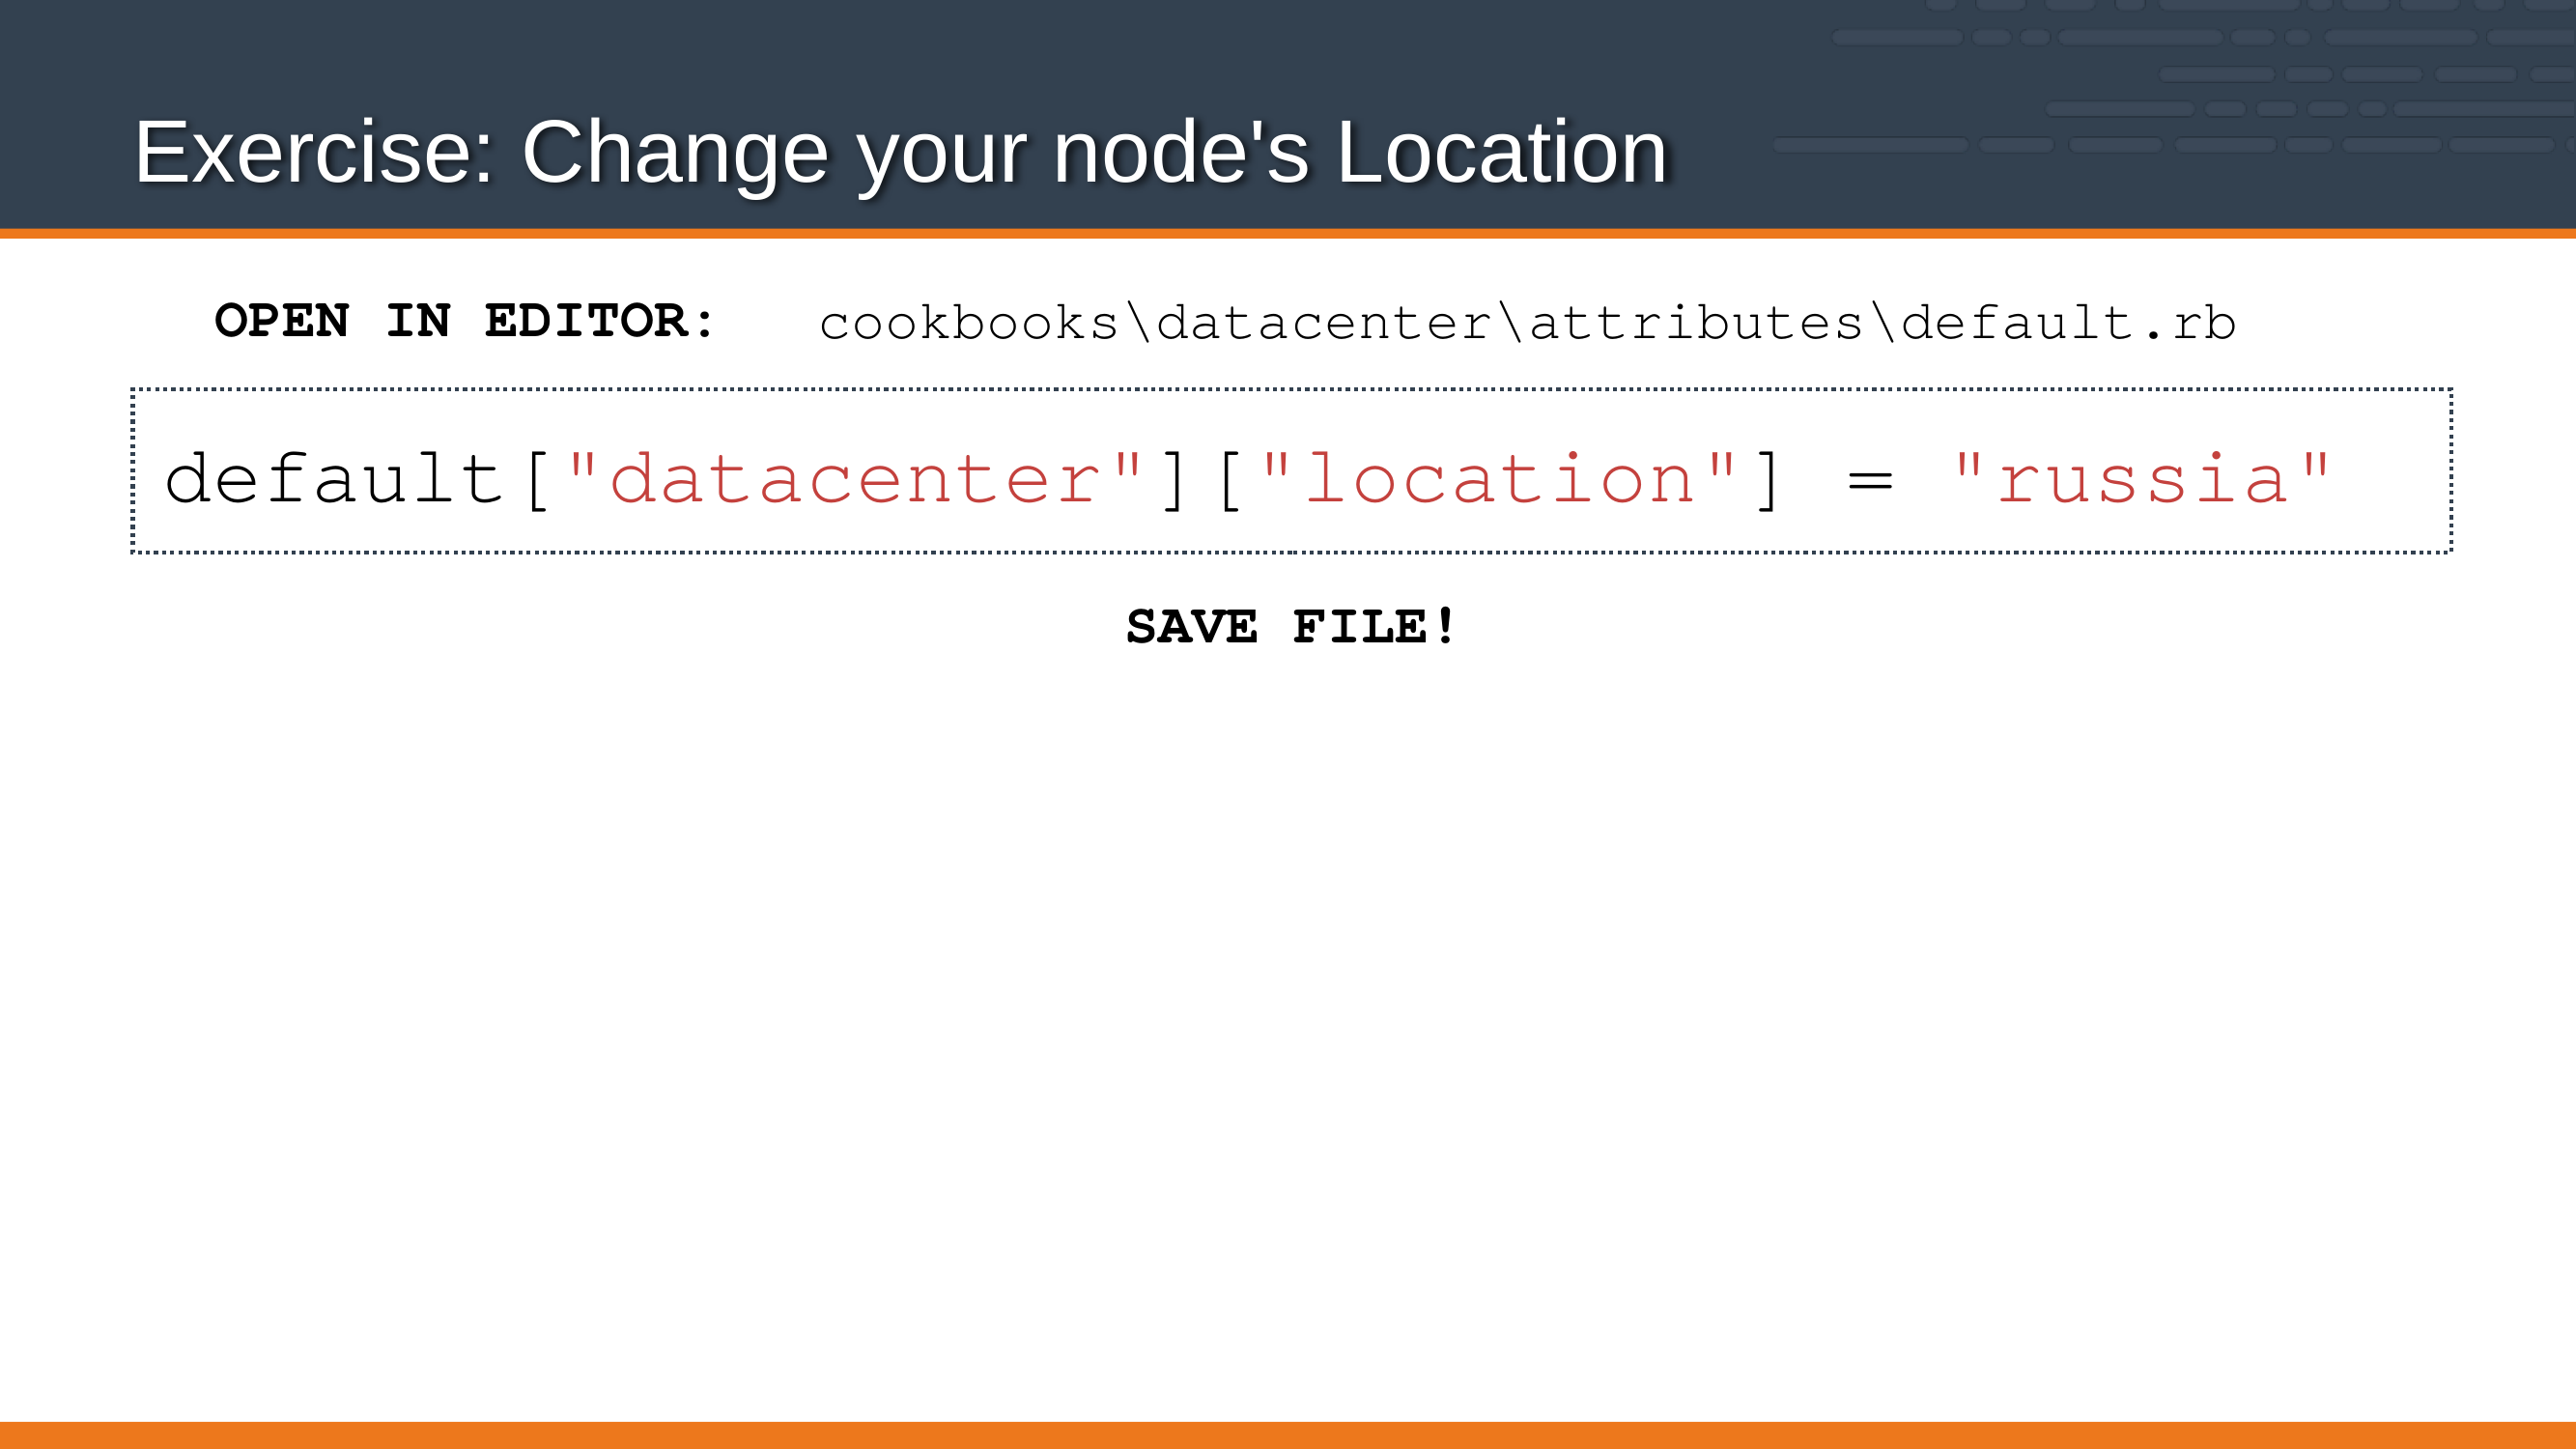

# Exercise: Change your node's Location
cookbooks\datacenter\attributes\default.rb
OPEN IN EDITOR:
default["datacenter"]["location"] = "russia"
SAVE FILE!